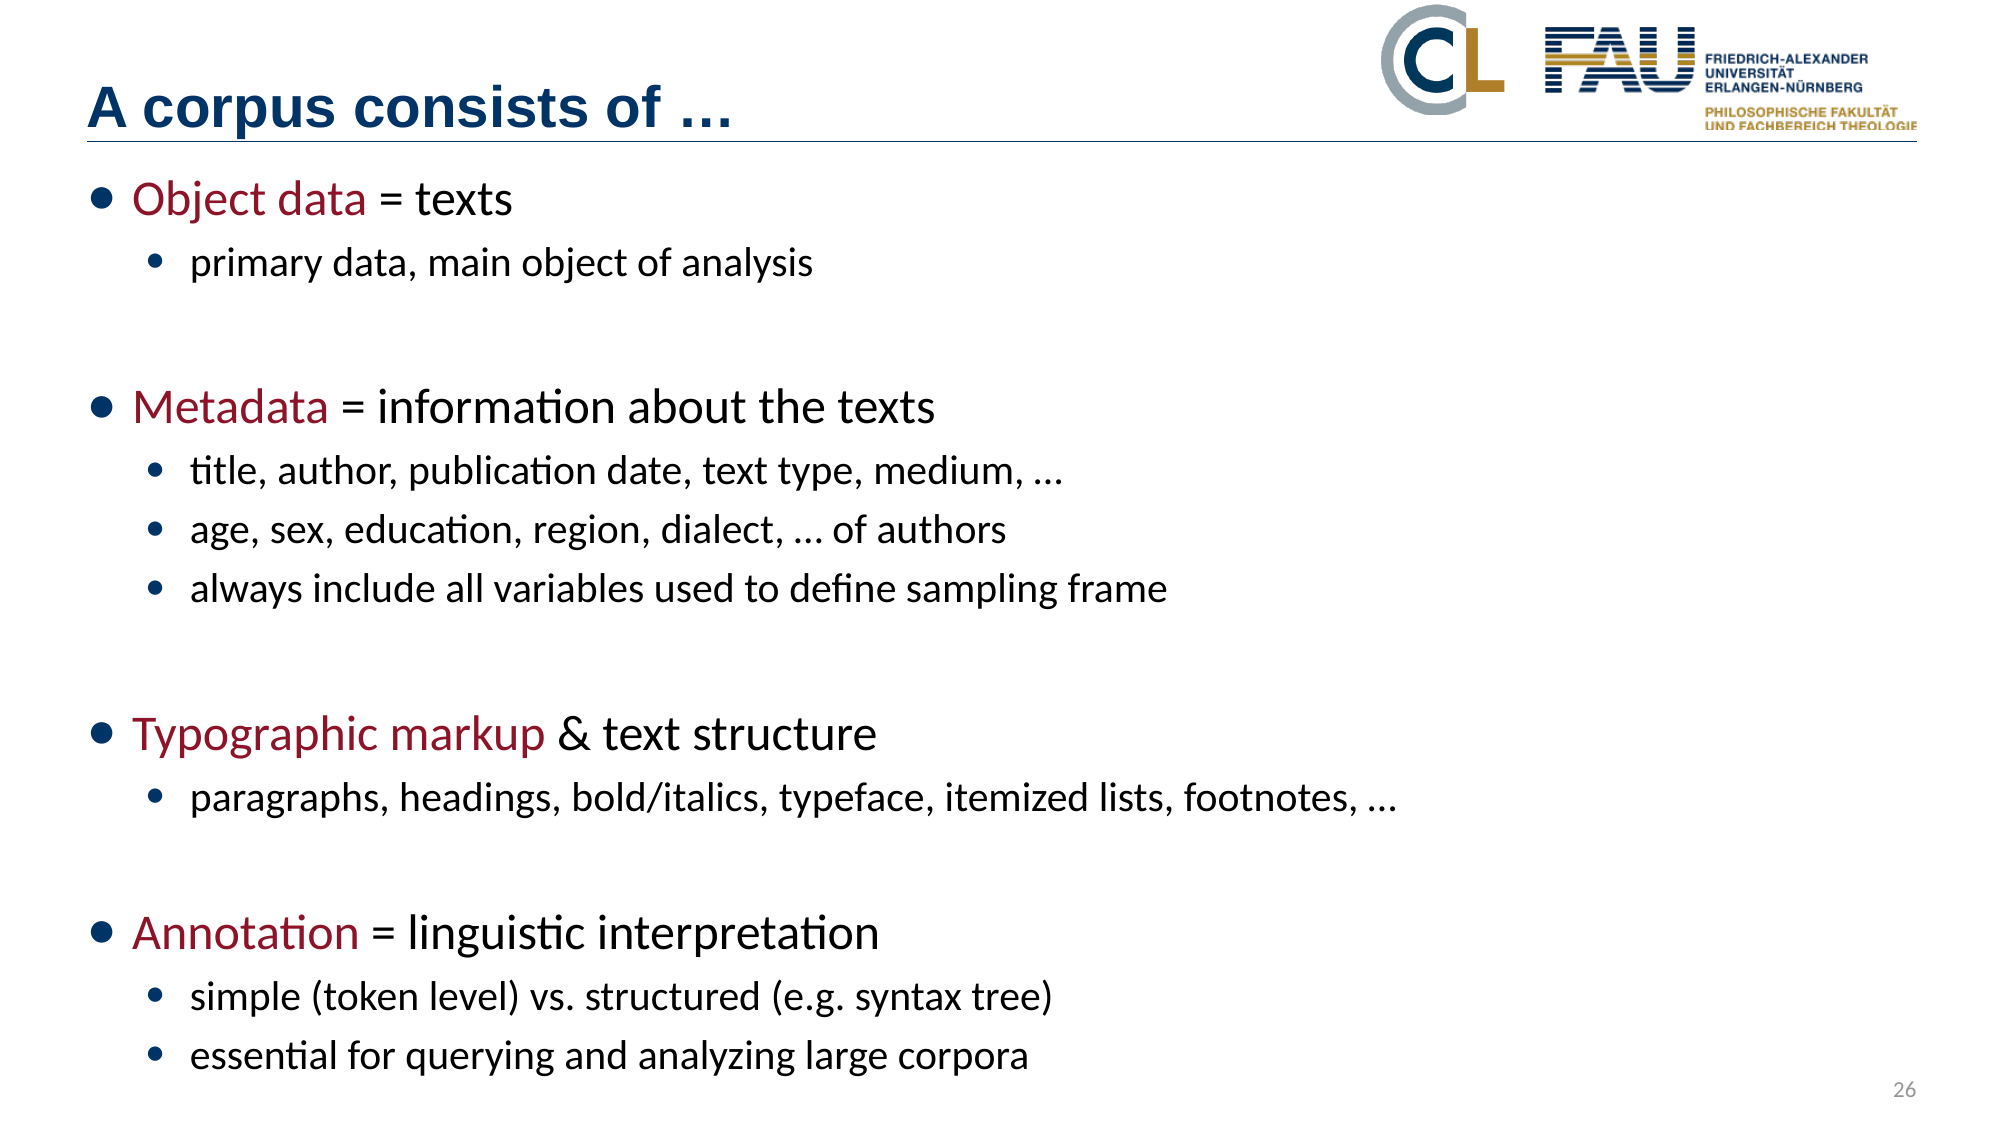

# A corpus consists of …
Object data = texts
primary data, main object of analysis

Metadata = information about the texts
title, author, publication date, text type, medium, …
age, sex, education, region, dialect, … of authors
always include all variables used to define sampling frame

Typographic markup & text structure
paragraphs, headings, bold/italics, typeface, itemized lists, footnotes, …

Annotation = linguistic interpretation
simple (token level) vs. structured (e.g. syntax tree)
essential for querying and analyzing large corpora
26